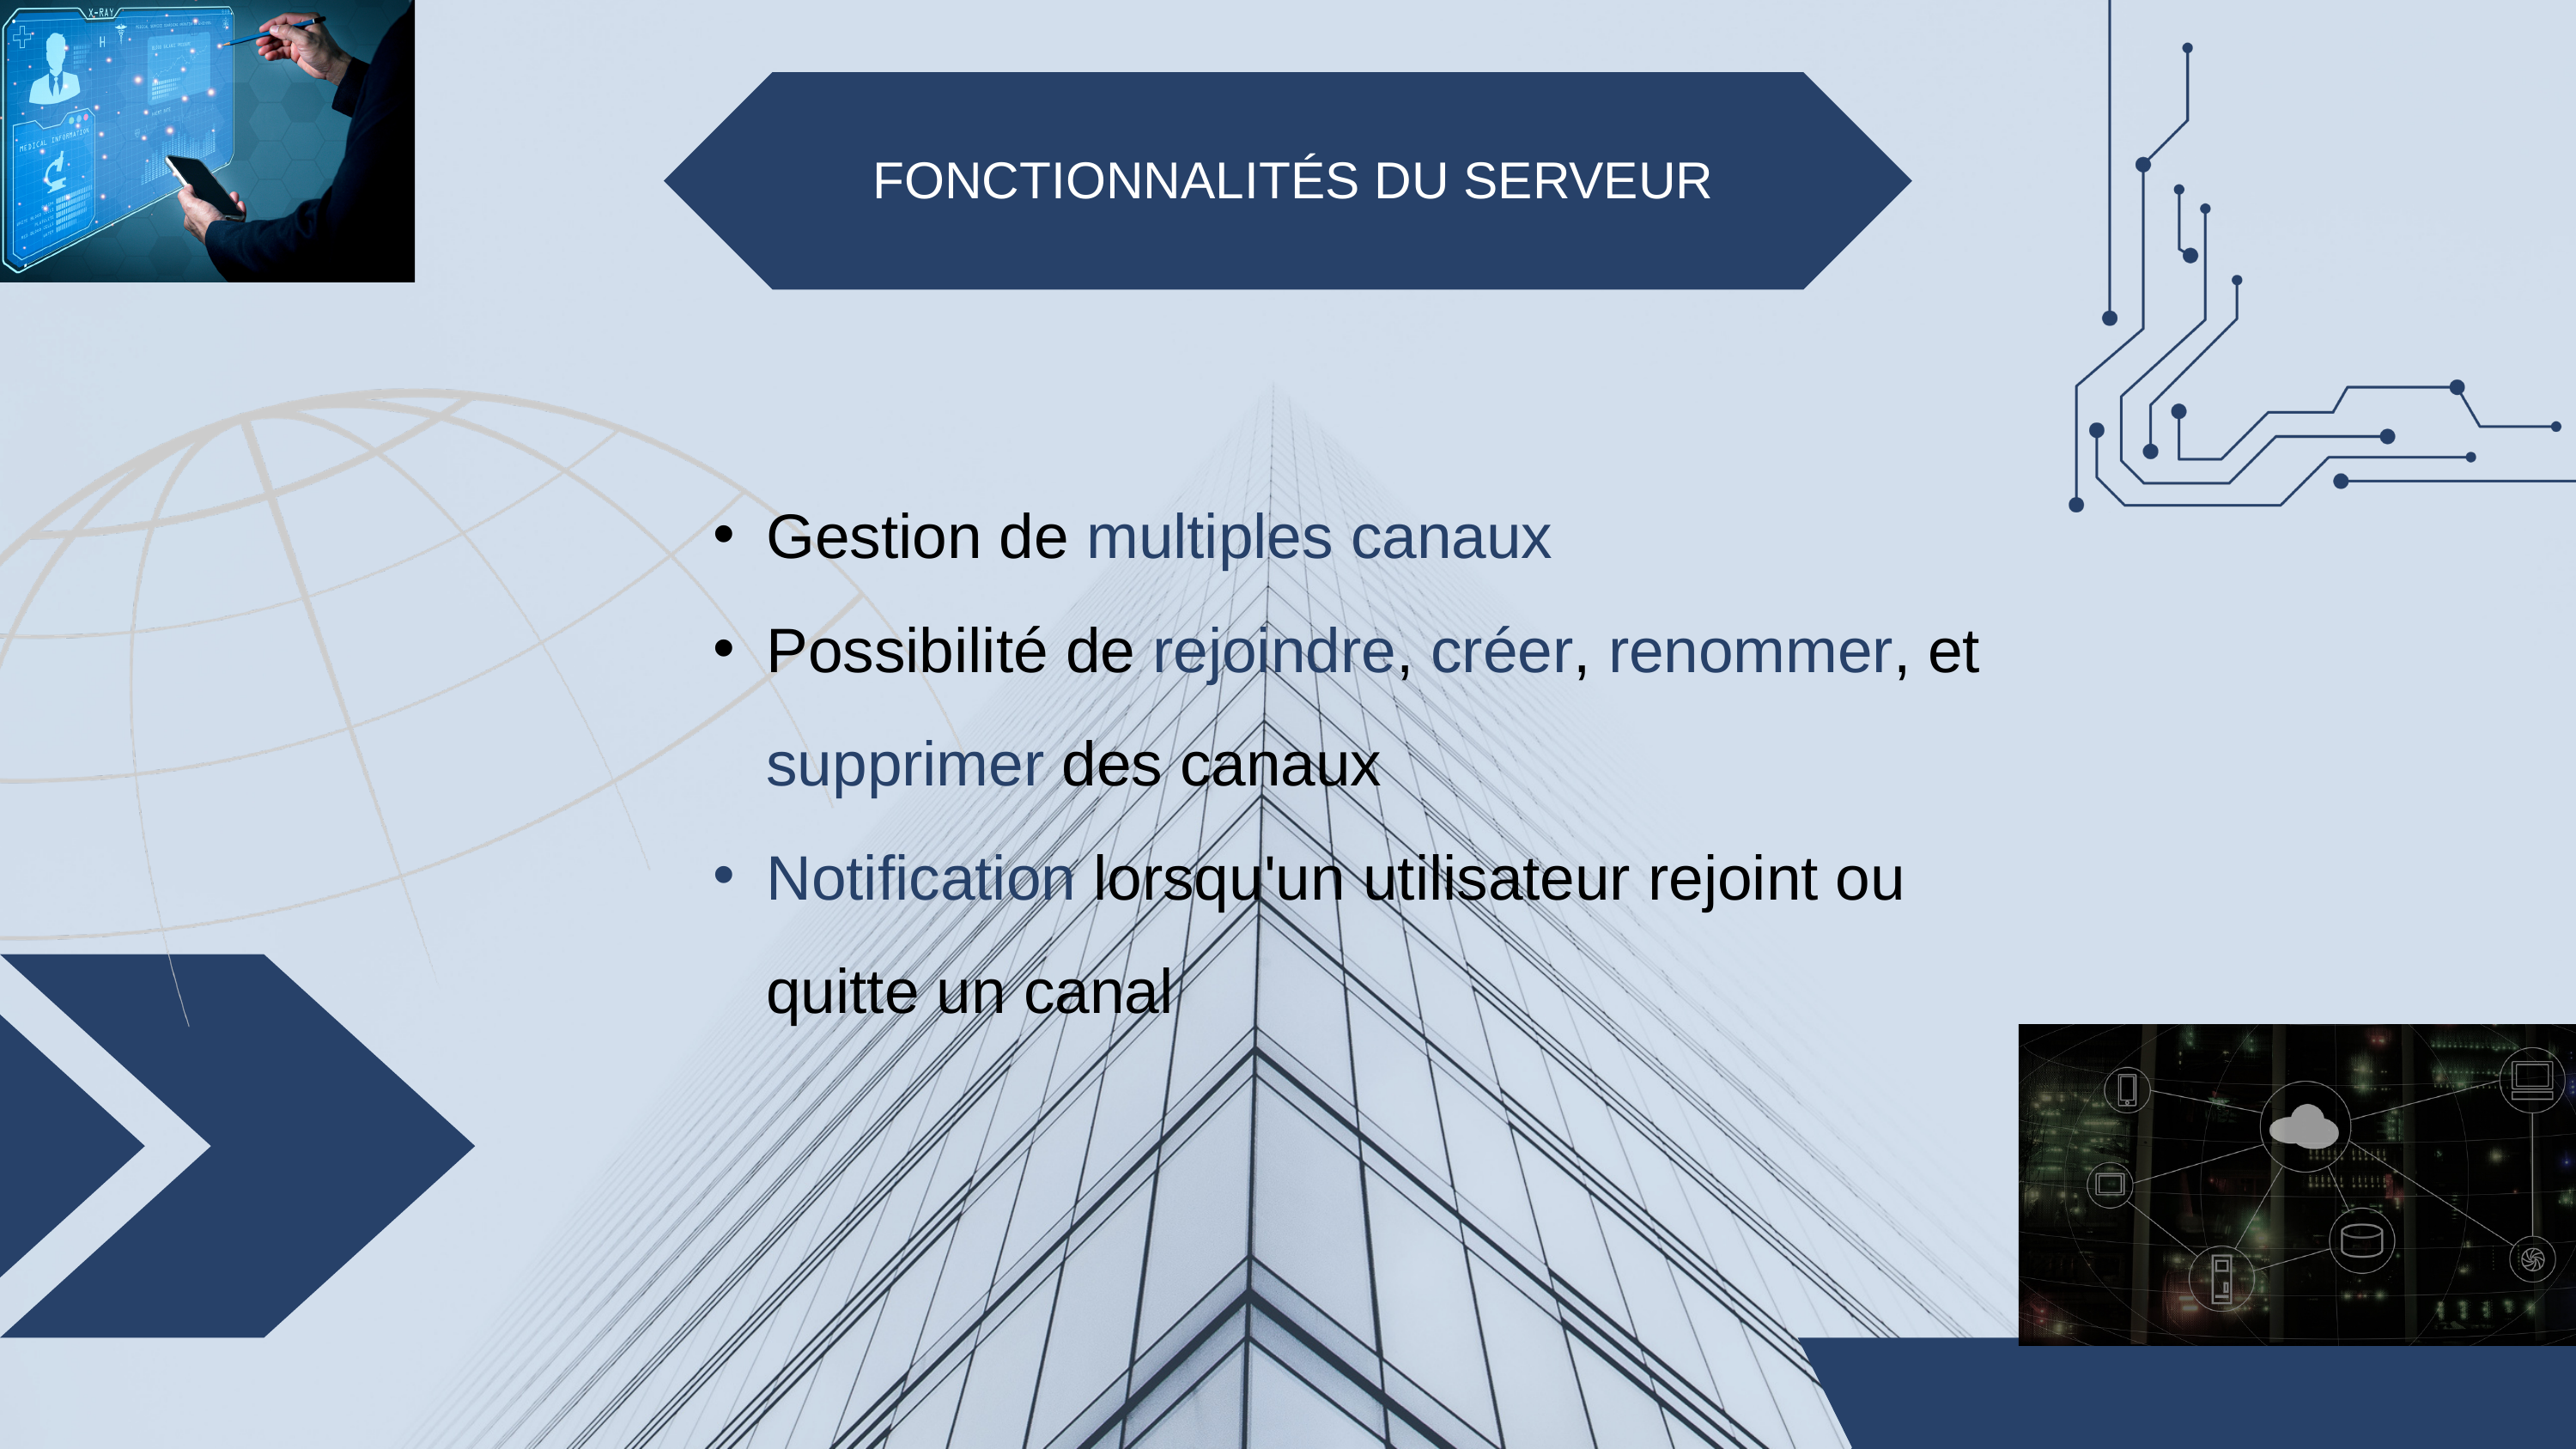

FONCTIONNALITÉS DU SERVEUR

Gestion de multiples canaux
Possibilité de rejoindre, créer, renommer, et supprimer des canaux
Notification lorsqu'un utilisateur rejoint ou quitte un canal